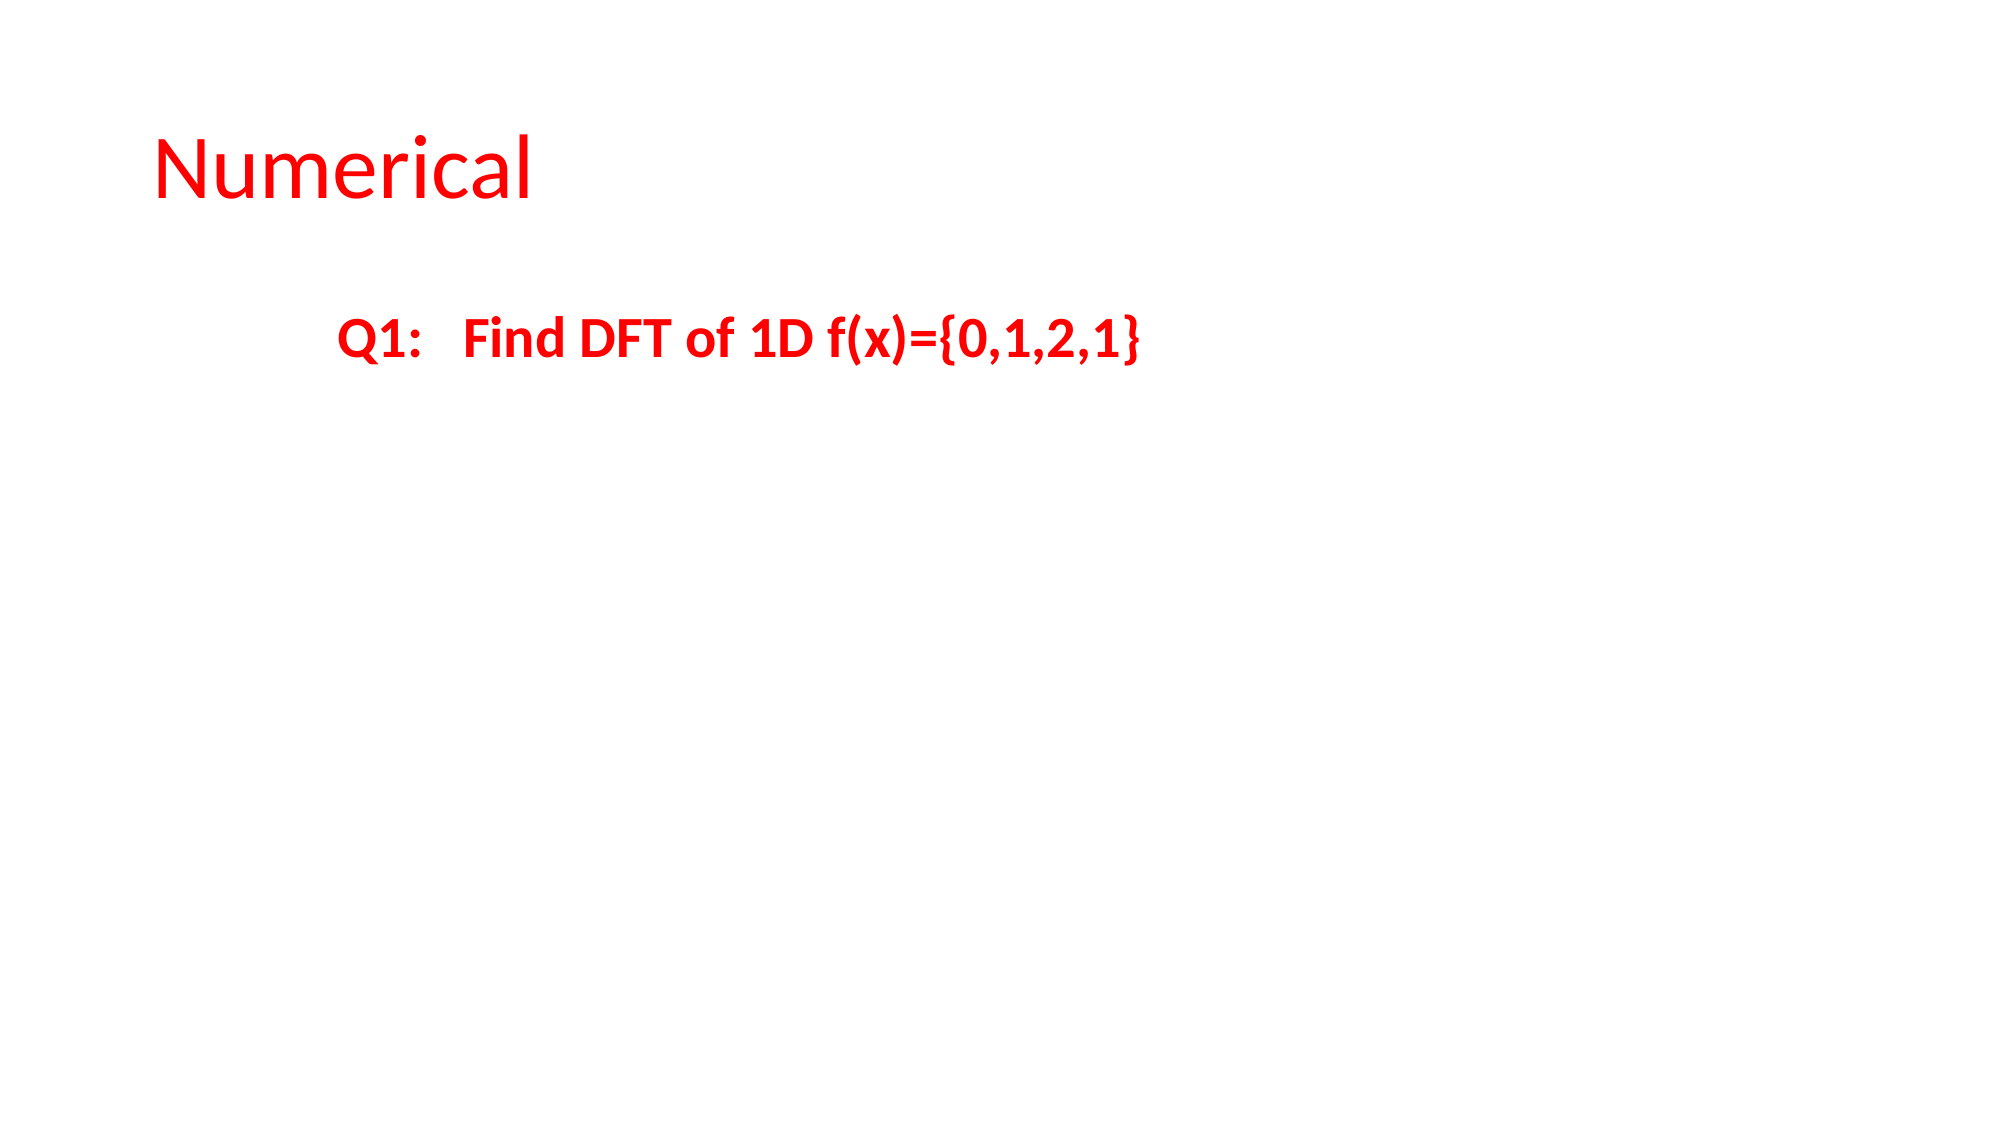

# Numerical
              Q1:   Find DFT of 1D f(x)={0,1,2,1}